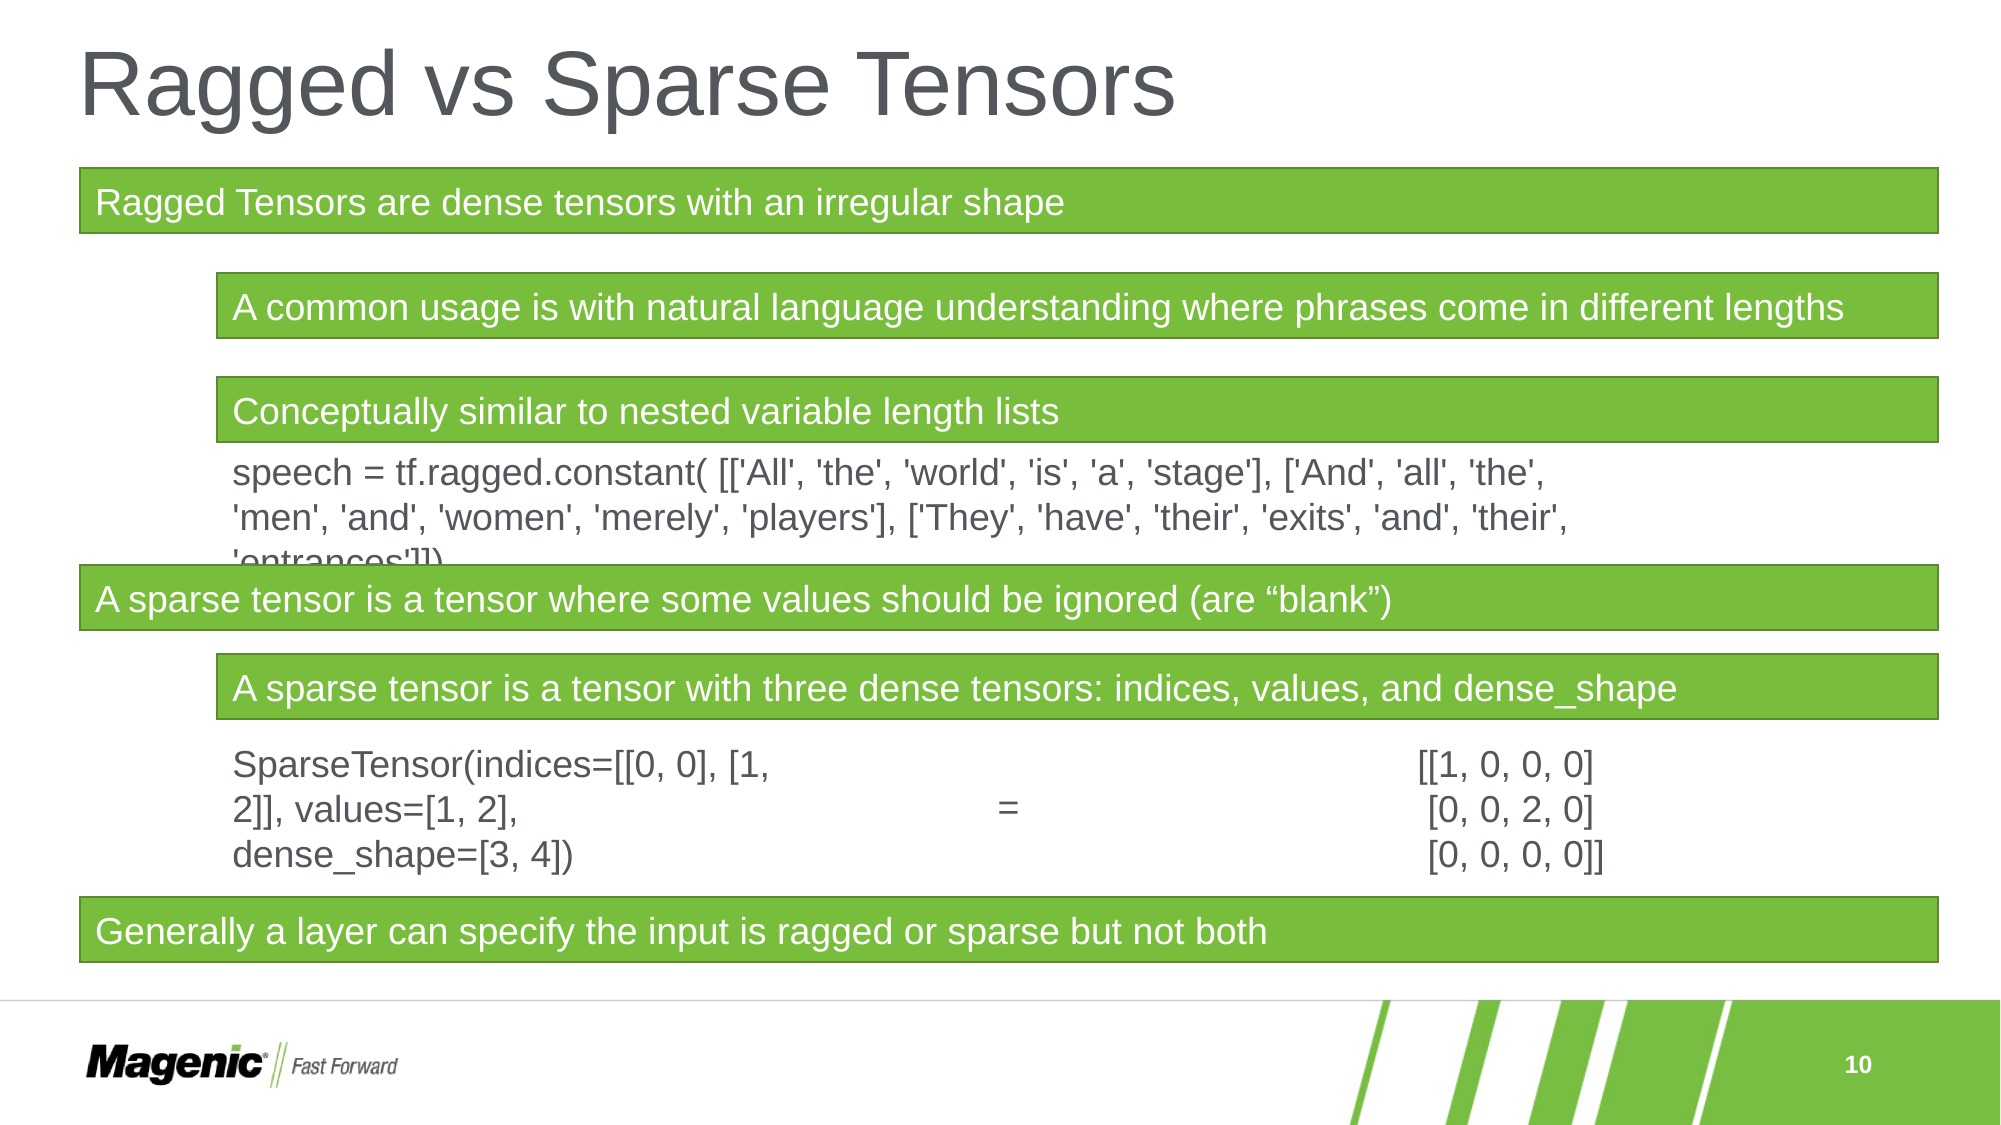

# Ragged vs Sparse Tensors
Ragged Tensors are dense tensors with an irregular shape
A common usage is with natural language understanding where phrases come in different lengths
Conceptually similar to nested variable length lists
speech = tf.ragged.constant( [['All', 'the', 'world', 'is', 'a', 'stage'], ['And', 'all', 'the', 'men', 'and', 'women', 'merely', 'players'], ['They', 'have', 'their', 'exits', 'and', 'their', 'entrances']])
A sparse tensor is a tensor where some values should be ignored (are “blank”)
A sparse tensor is a tensor with three dense tensors: indices, values, and dense_shape
SparseTensor(indices=[[0, 0], [1, 2]], values=[1, 2], dense_shape=[3, 4])
[[1, 0, 0, 0]
 [0, 0, 2, 0]
 [0, 0, 0, 0]]
=
Generally a layer can specify the input is ragged or sparse but not both